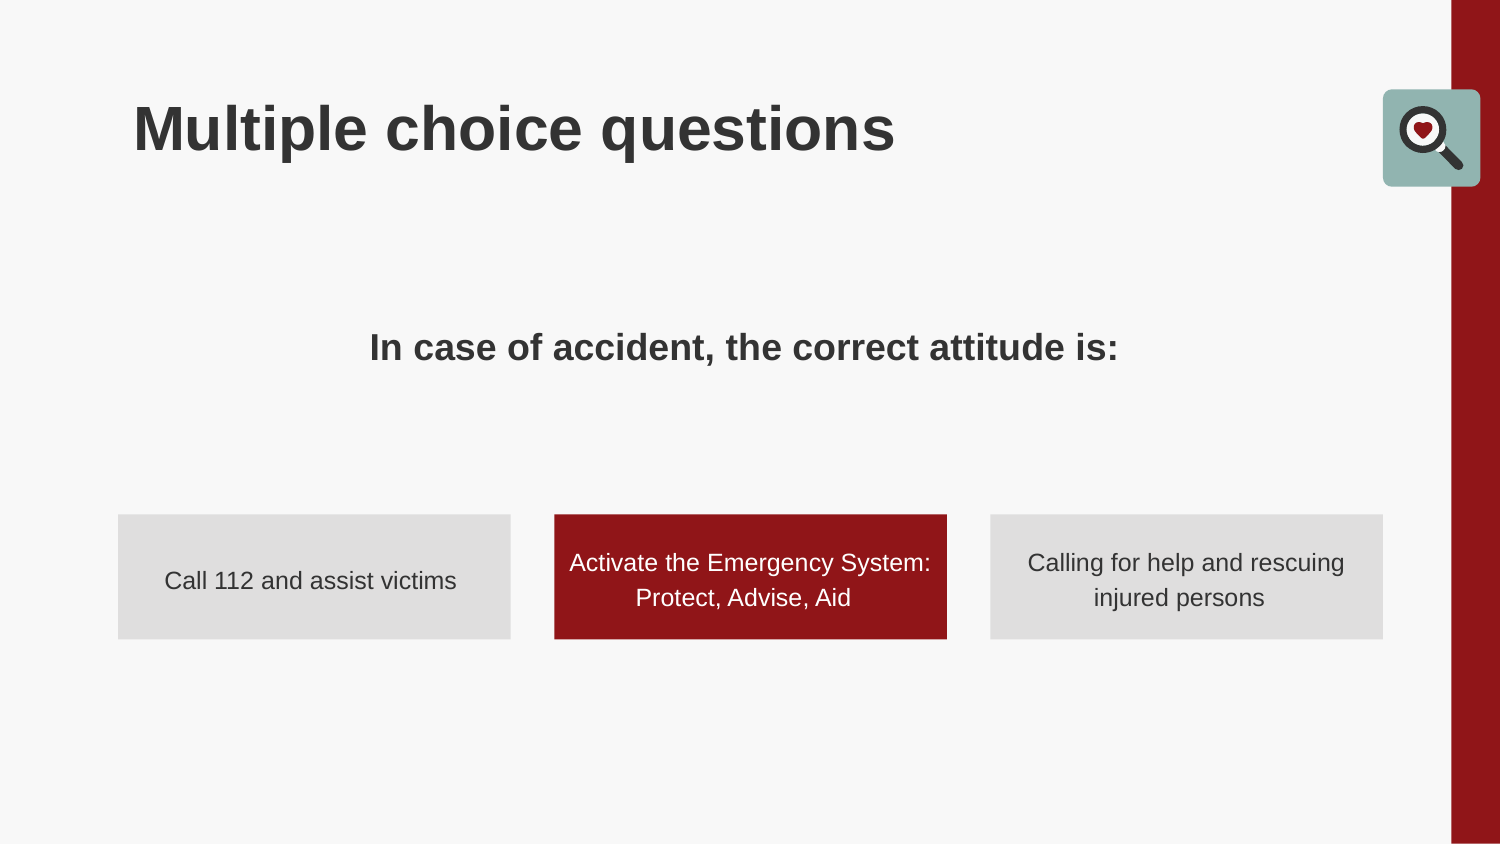

# Multiple choice questions
In case of accident, the correct attitude is:
Call 112 and assist victims
Activate the Emergency System: Protect, Advise, Aid
Calling for help and rescuing injured persons